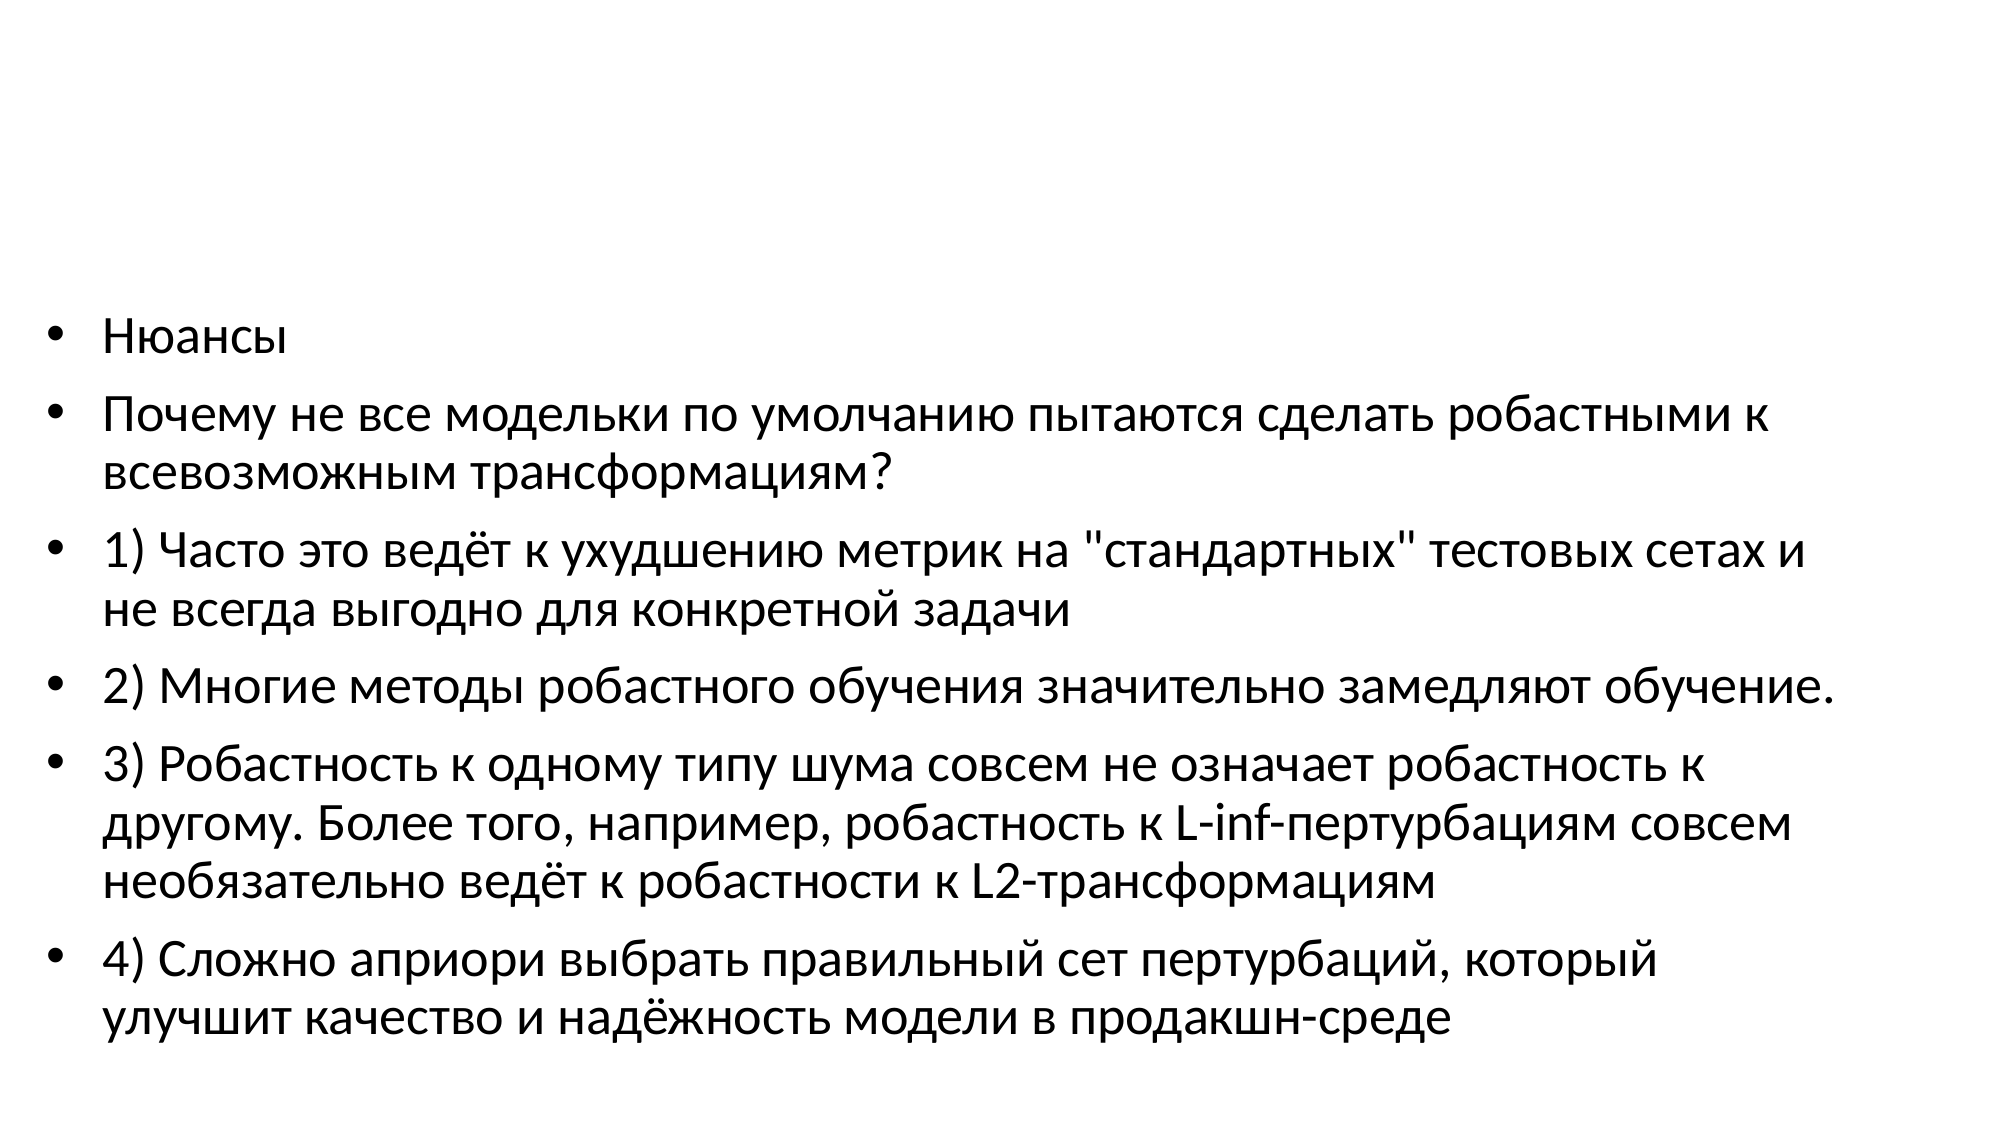

#
Нюансы
Почему не все модельки по умолчанию пытаются сделать робастными к всевозможным трансформациям?
1) Часто это ведёт к ухудшению метрик на "стандартных" тестовых сетах и не всегда выгодно для конкретной задачи
2) Многие методы робастного обучения значительно замедляют обучение.
3) Робастность к одному типу шума совсем не означает робастность к другому. Более того, например, робастность к L-inf-пертурбациям совсем необязательно ведёт к робастности к L2-трансформациям
4) Сложно априори выбрать правильный сет пертурбаций, который улучшит качество и надёжность модели в продакшн-среде